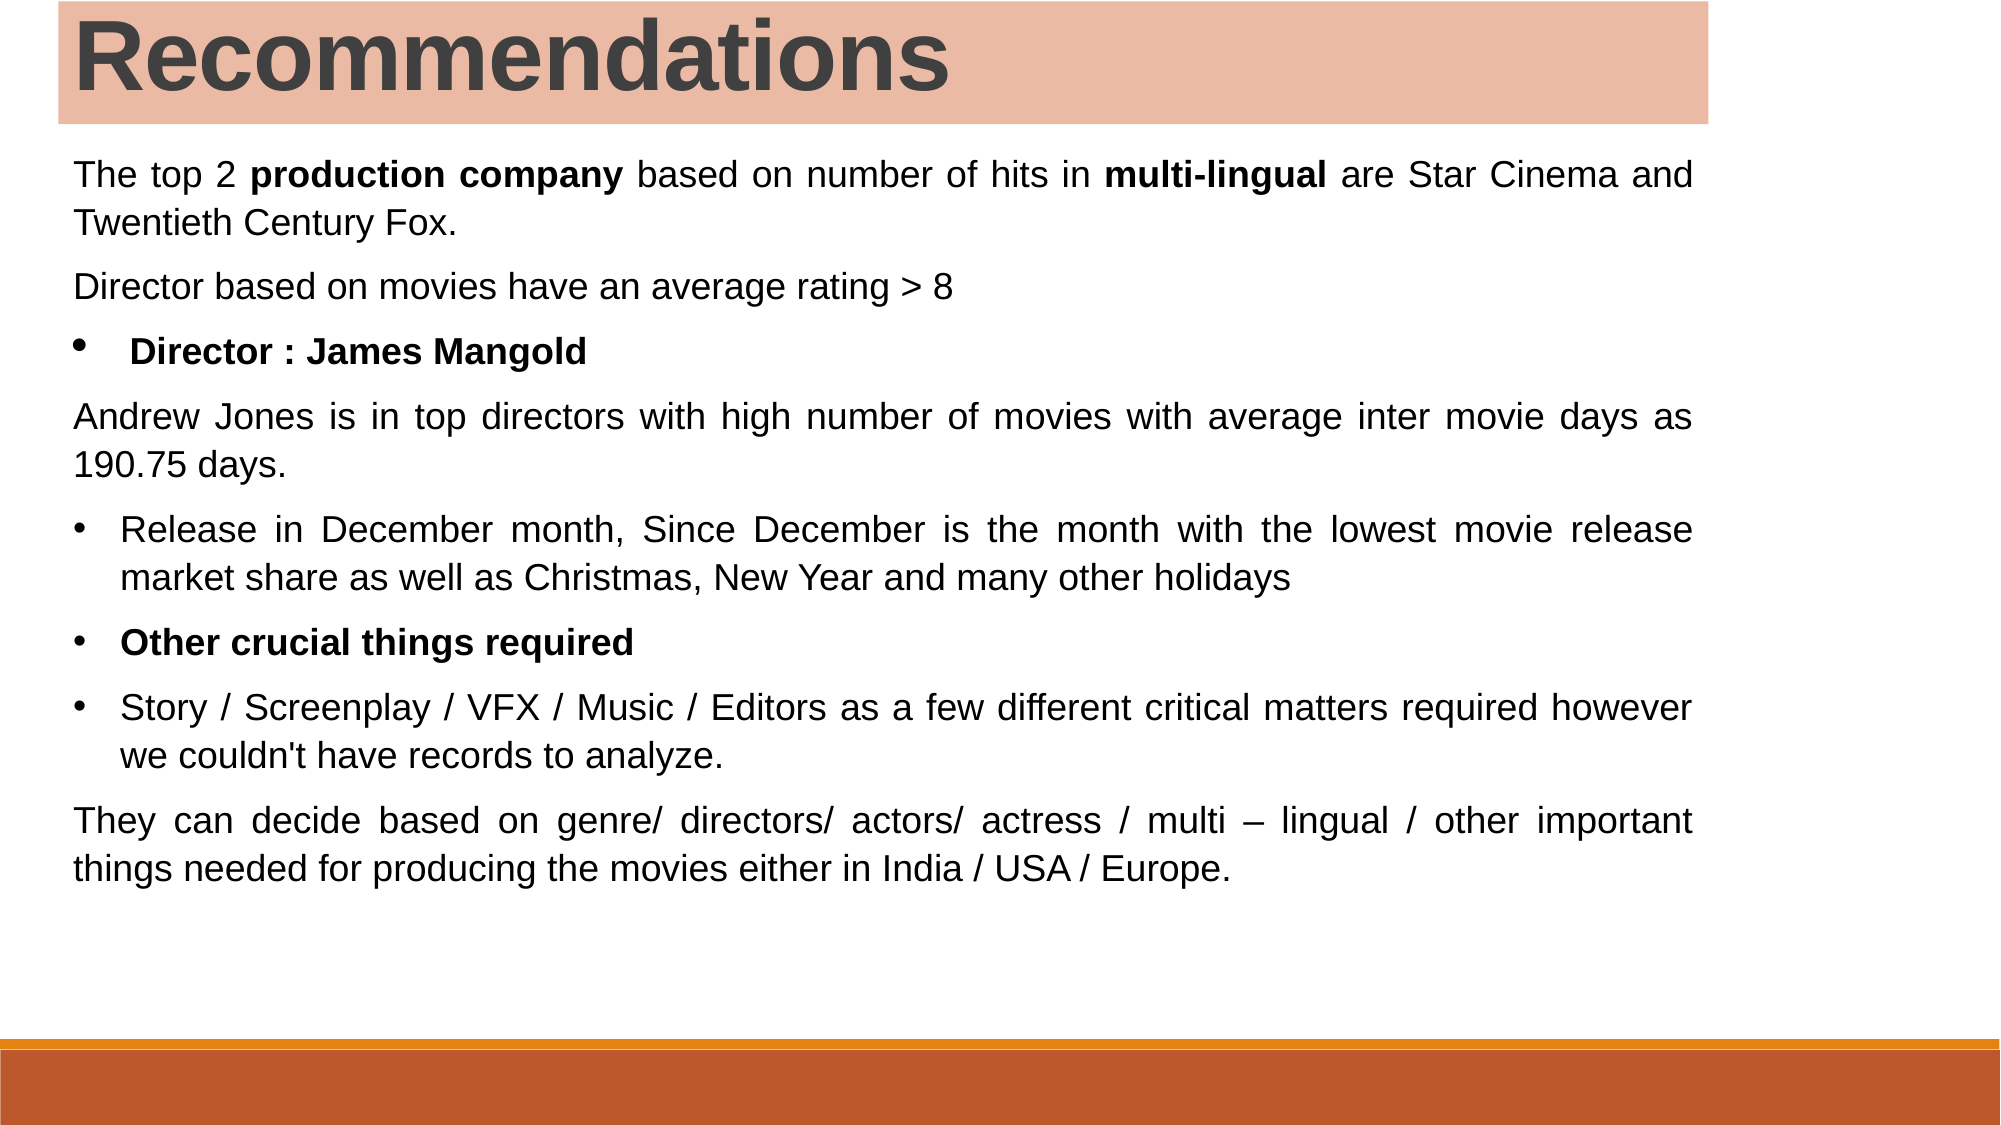

Recommendations
The top 2 production company based on number of hits in multi-lingual are Star Cinema and Twentieth Century Fox.
Director based on movies have an average rating > 8
Director : James Mangold
Andrew Jones is in top directors with high number of movies with average inter movie days as 190.75 days.
Release in December month, Since December is the month with the lowest movie release market share as well as Christmas, New Year and many other holidays
Other crucial things required
Story / Screenplay / VFX / Music / Editors as a few different critical matters required however we couldn't have records to analyze.
They can decide based on genre/ directors/ actors/ actress / multi – lingual / other important things needed for producing the movies either in India / USA / Europe.